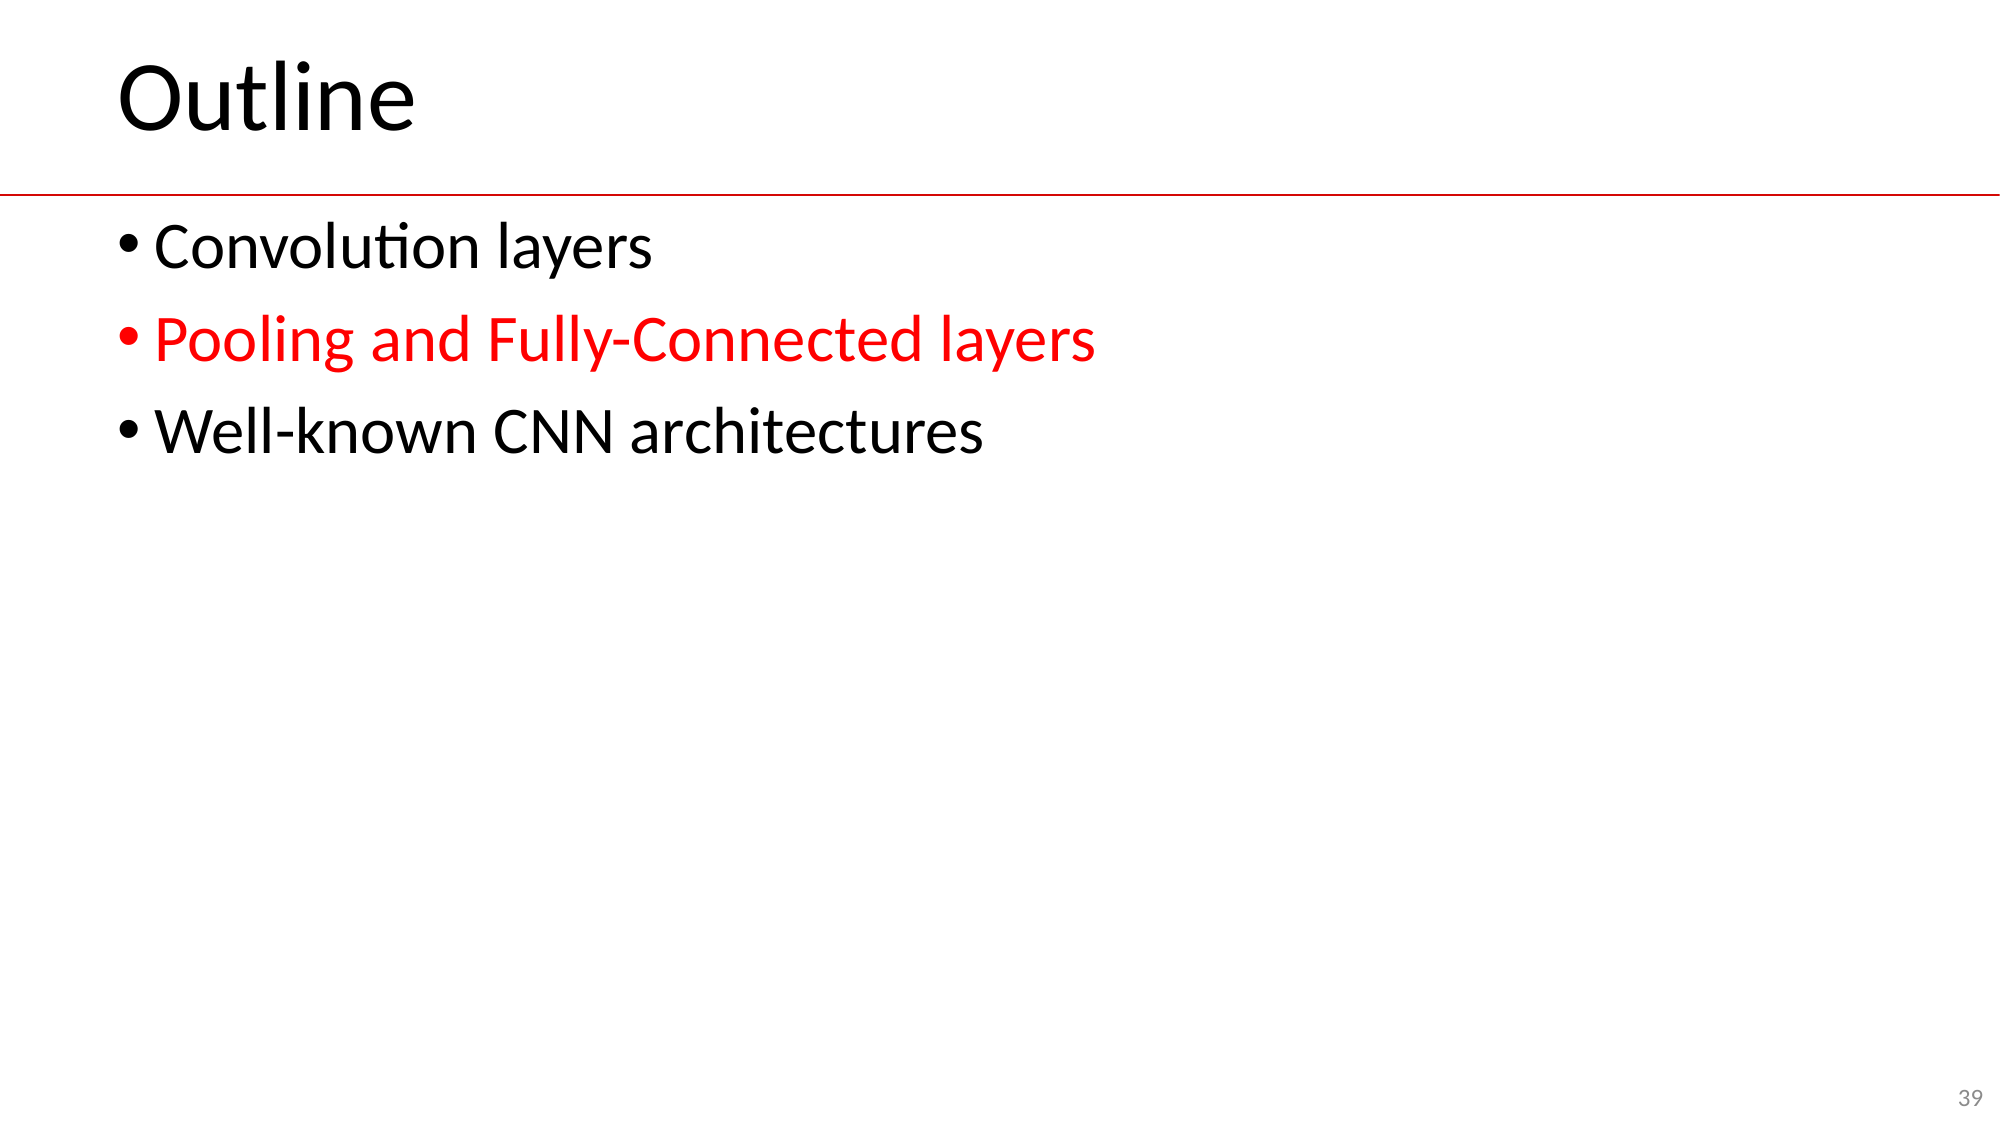

# Outline
Convolution layers
Pooling and Fully-Connected layers
Well-known CNN architectures

39